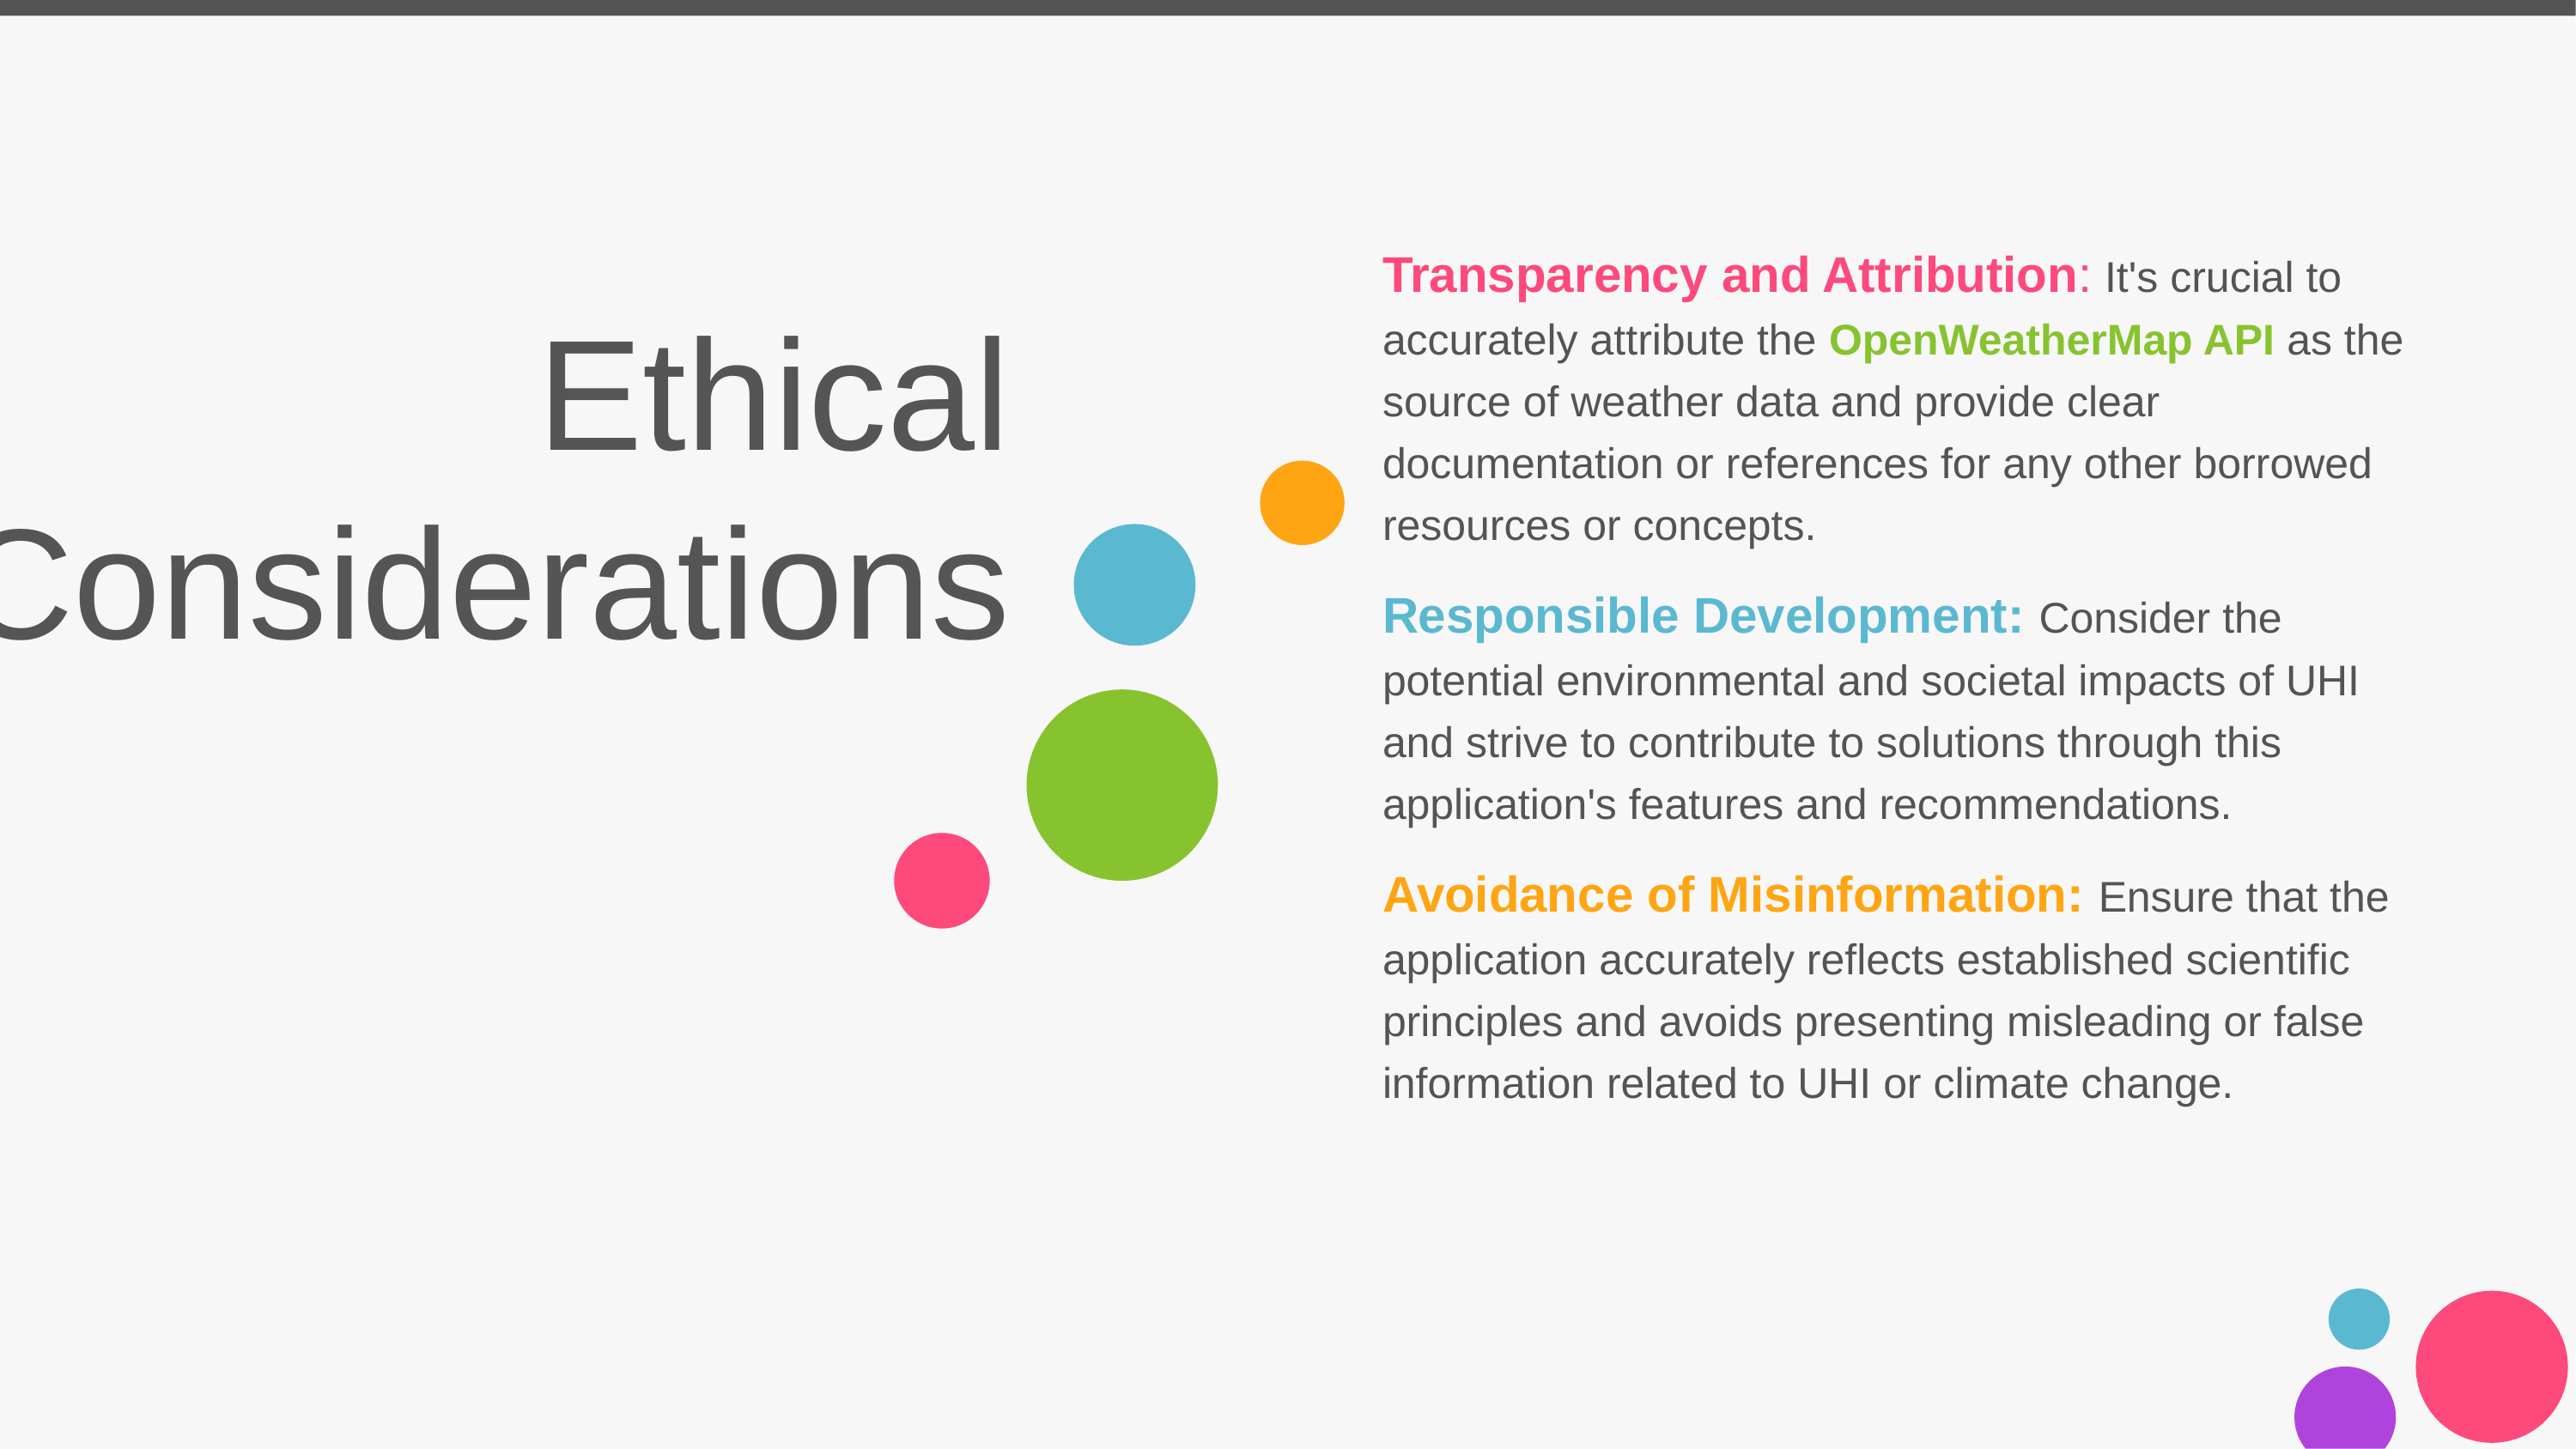

Transparency and Attribution: It's crucial to accurately attribute the OpenWeatherMap API as the source of weather data and provide clear documentation or references for any other borrowed resources or concepts.
Responsible Development: Consider the potential environmental and societal impacts of UHI and strive to contribute to solutions through this application's features and recommendations.
Avoidance of Misinformation: Ensure that the application accurately reflects established scientific principles and avoids presenting misleading or false information related to UHI or climate change.
# Ethical Considerations